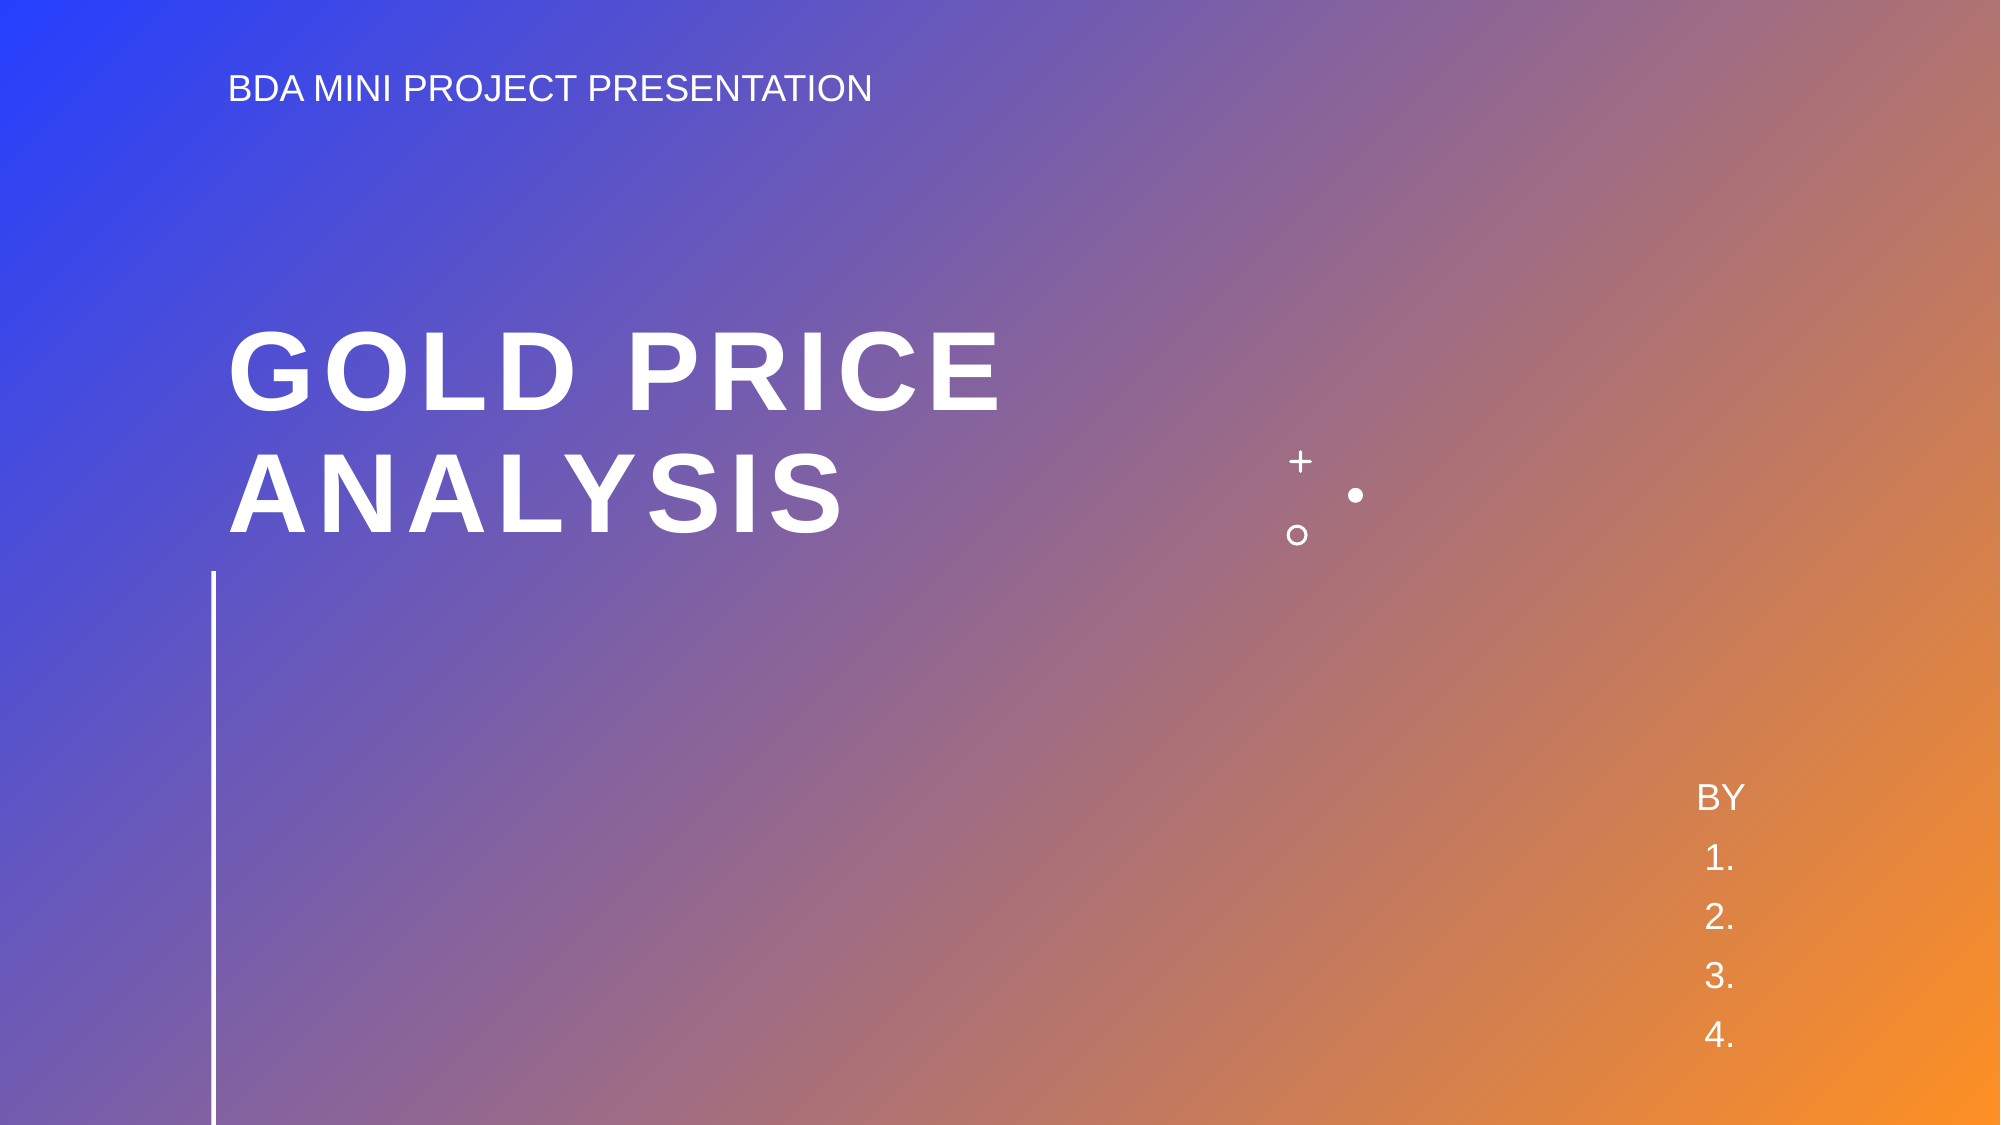

BDA MINI PROJECT PRESENTATION
# GOLD Price analysis
BY
1.
2.
3.
4.